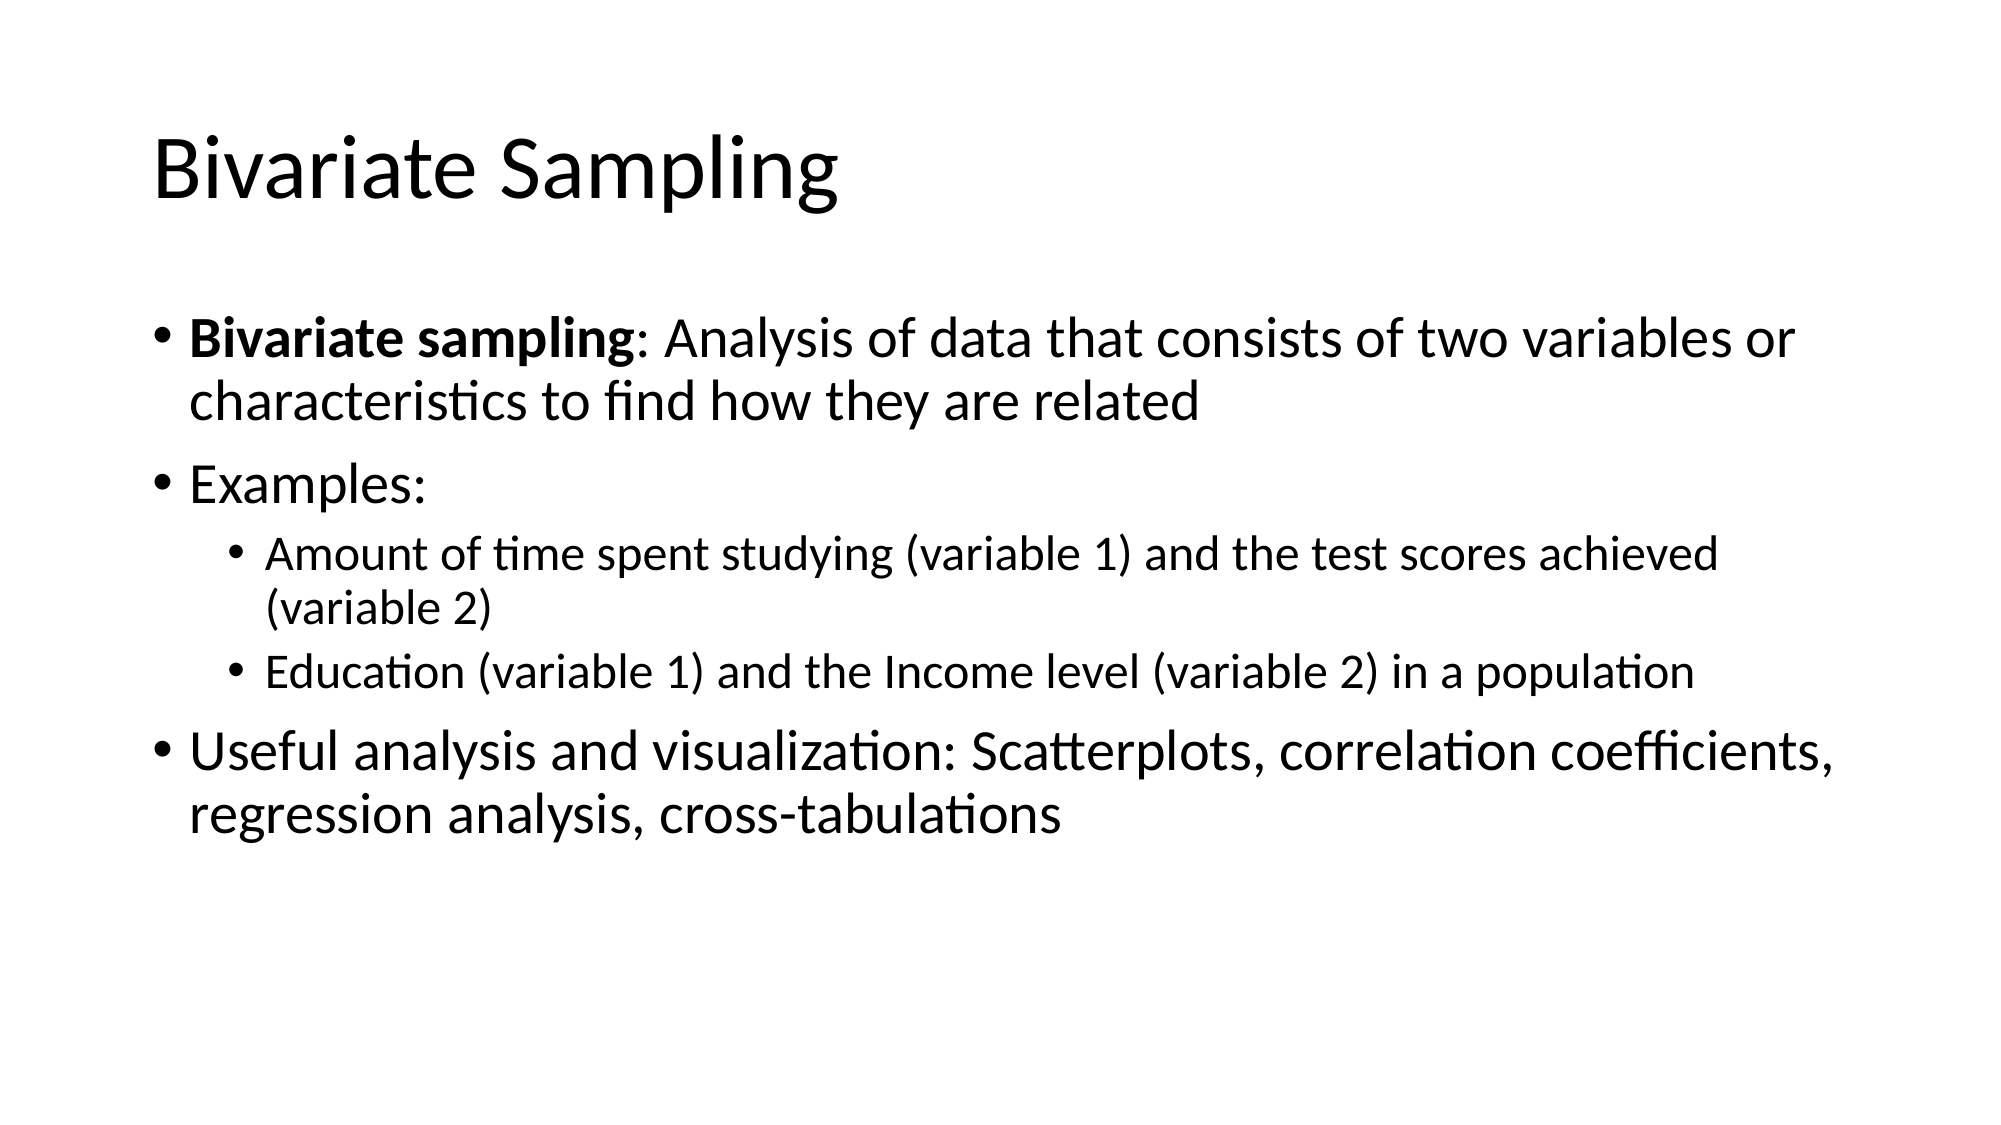

# Bivariate Sampling
Bivariate sampling: Analysis of data that consists of two variables or characteristics to find how they are related
Examples:
Amount of time spent studying (variable 1) and the test scores achieved (variable 2)
Education (variable 1) and the Income level (variable 2) in a population
Useful analysis and visualization: Scatterplots, correlation coefficients, regression analysis, cross-tabulations